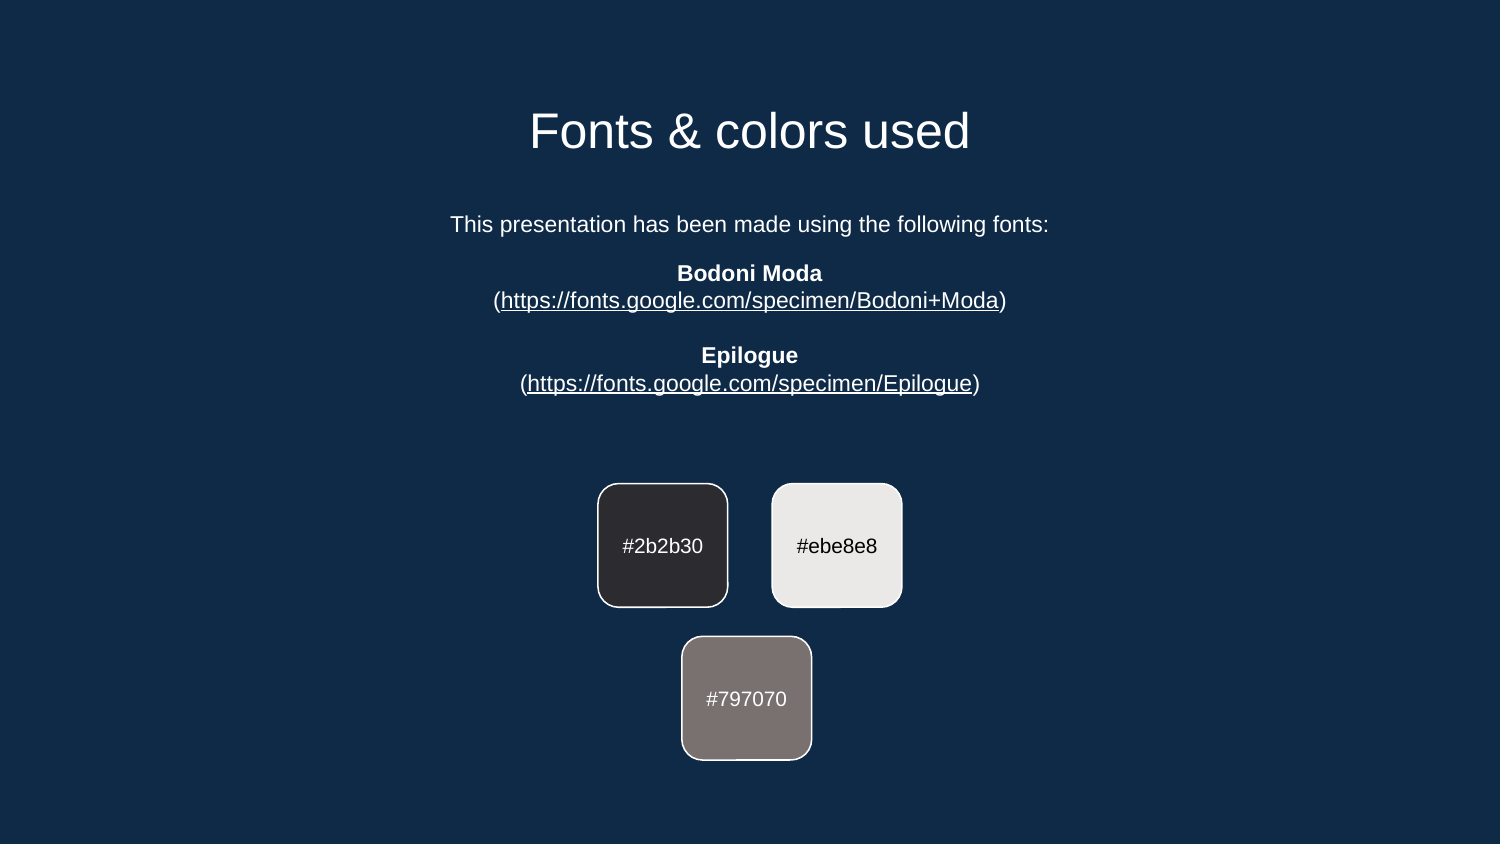

# Fonts & colors used
This presentation has been made using the following fonts:
Bodoni Moda
(https://fonts.google.com/specimen/Bodoni+Moda)

Epilogue
(https://fonts.google.com/specimen/Epilogue)

#2b2b30
#ebe8e8

#797070